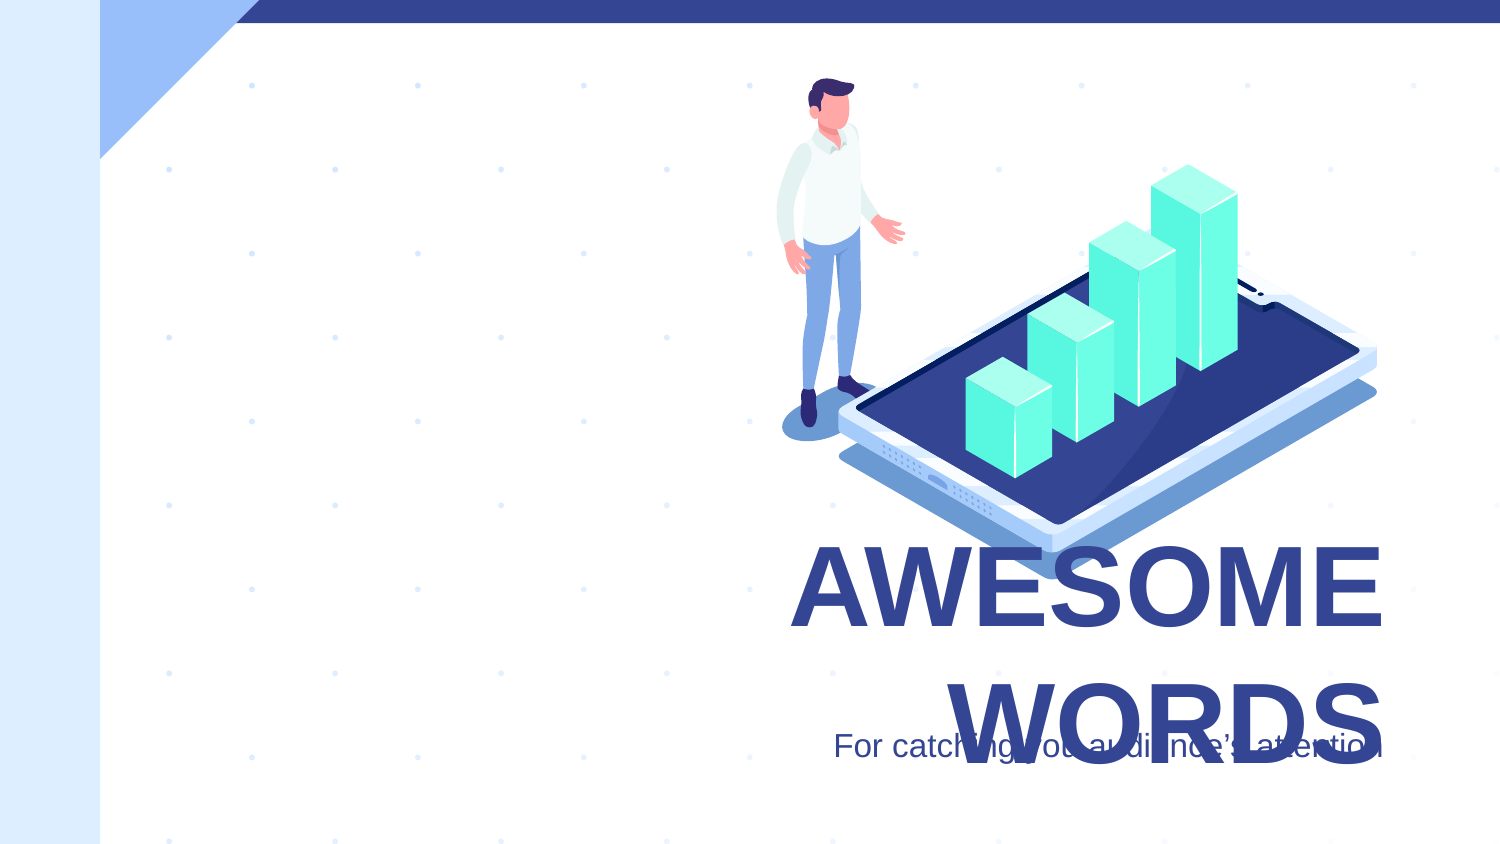

# AWESOME WORDS
For catching you audience’s attention